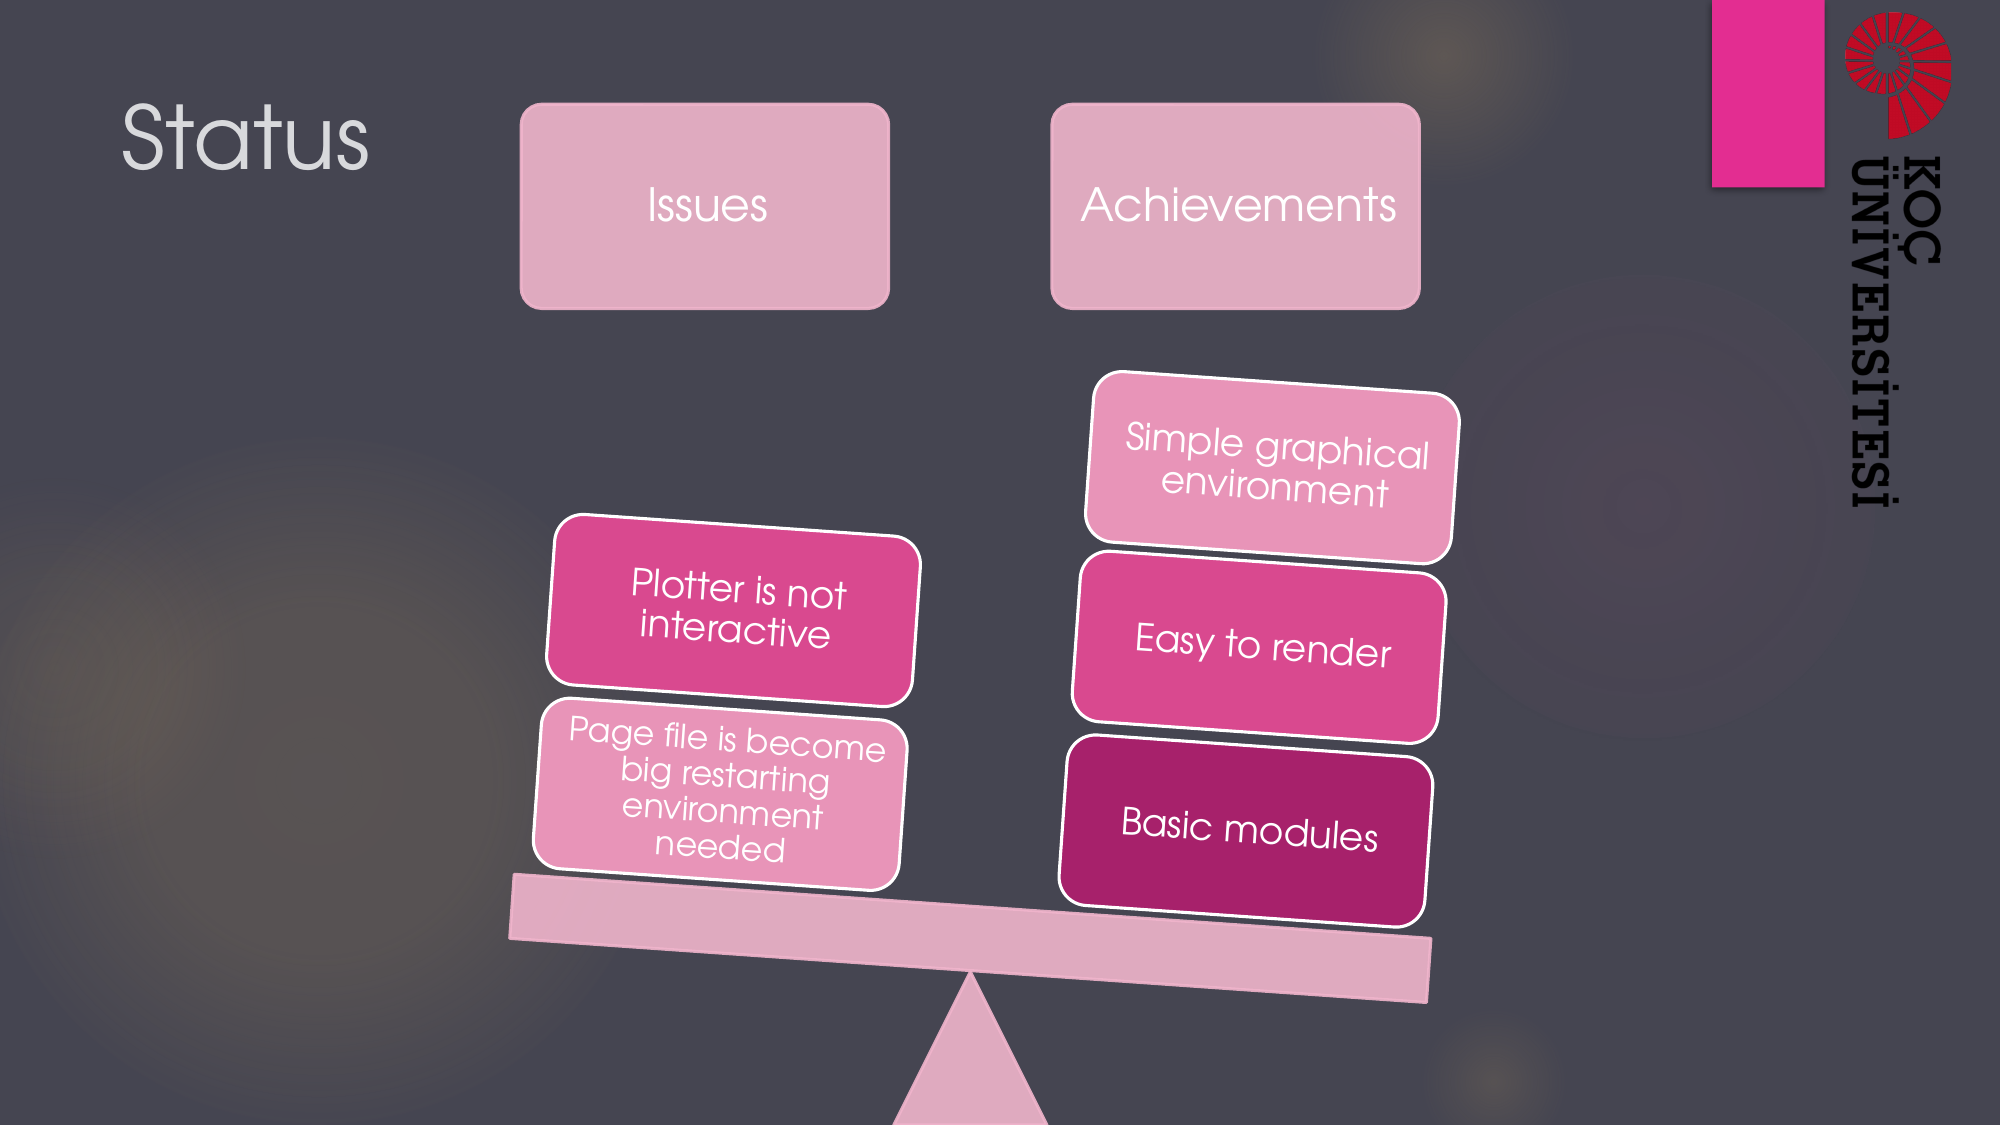

# Status
Issues
Achievements
Basic modules
Easy to render
Simple graphical environment
Page file is become big restarting environment needed
Plotter is not interactive